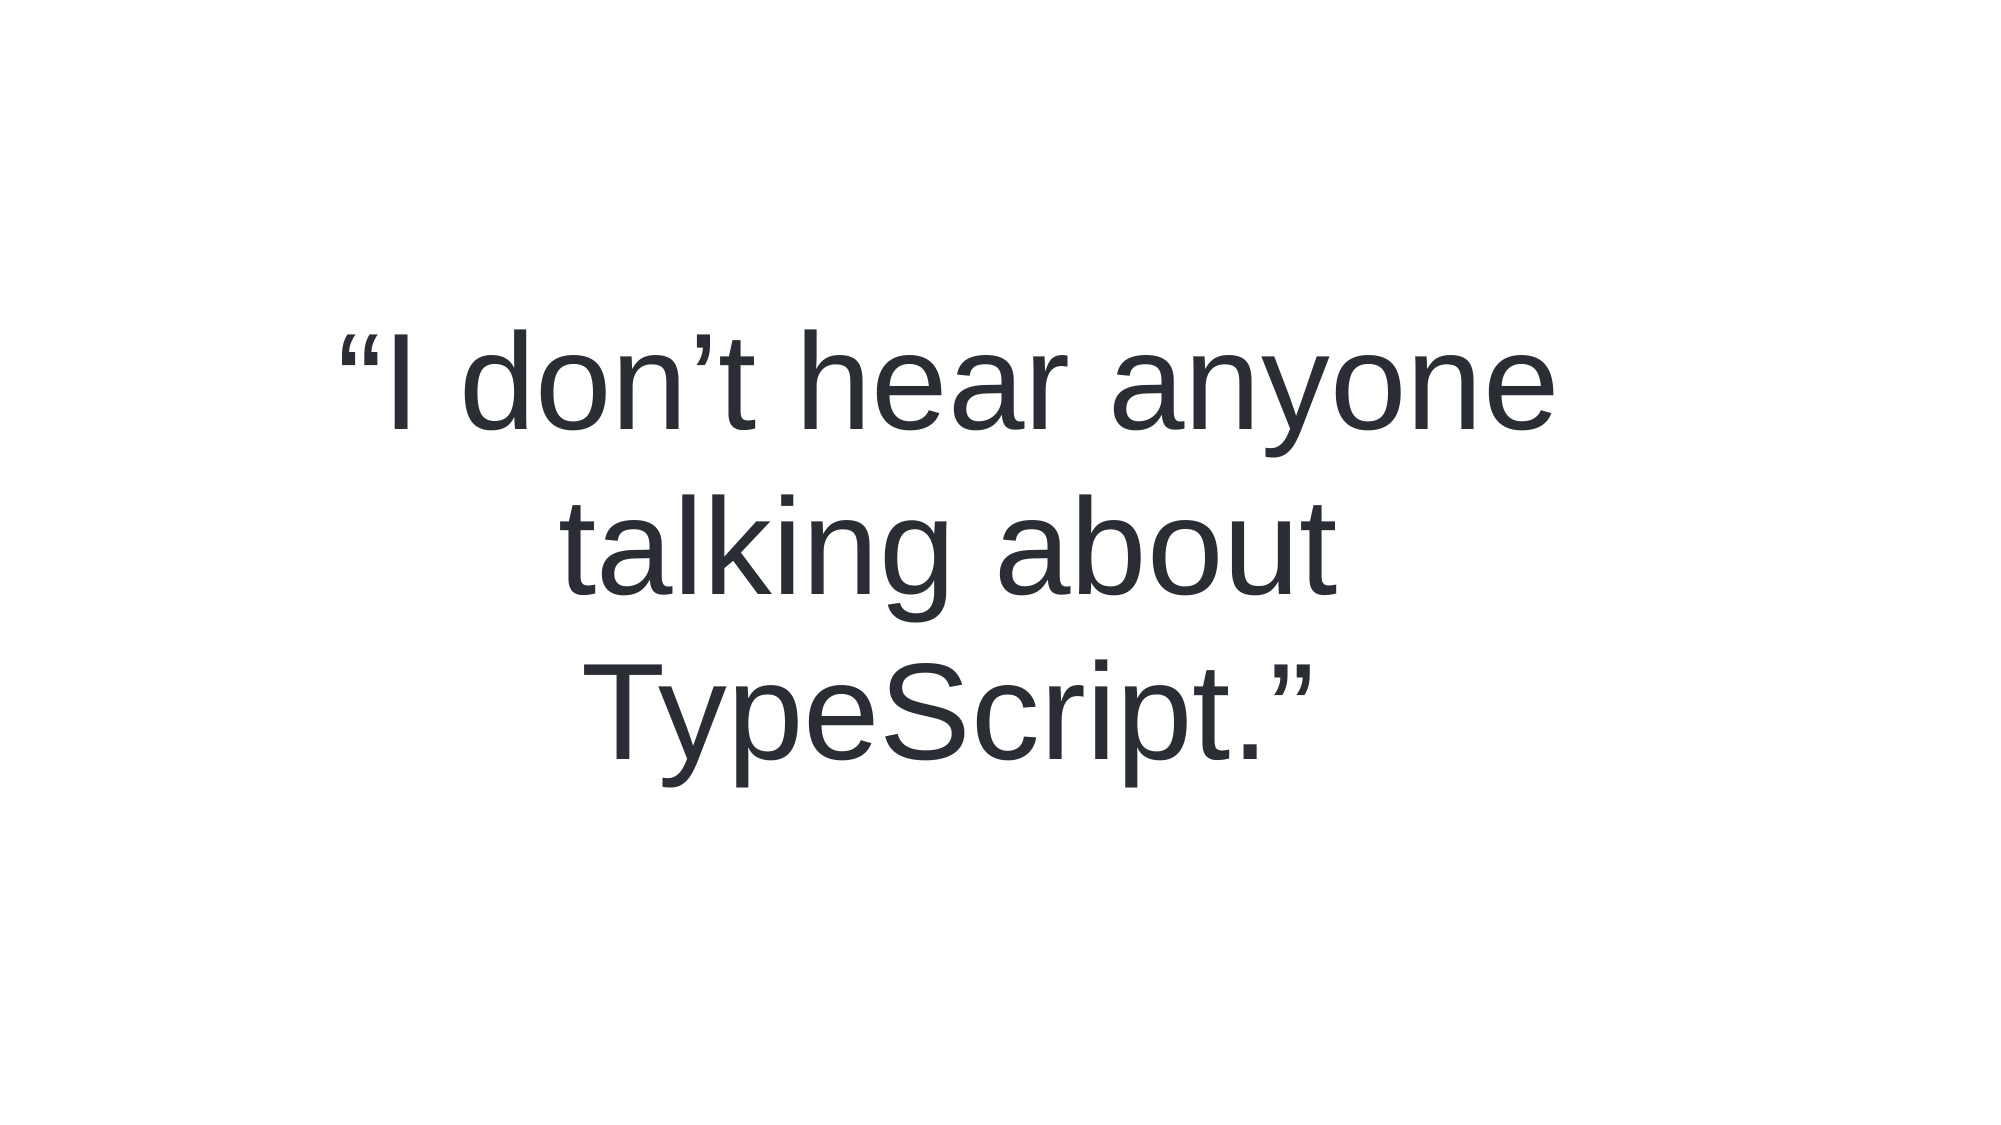

“I don’t hear anyone talking about TypeScript.”